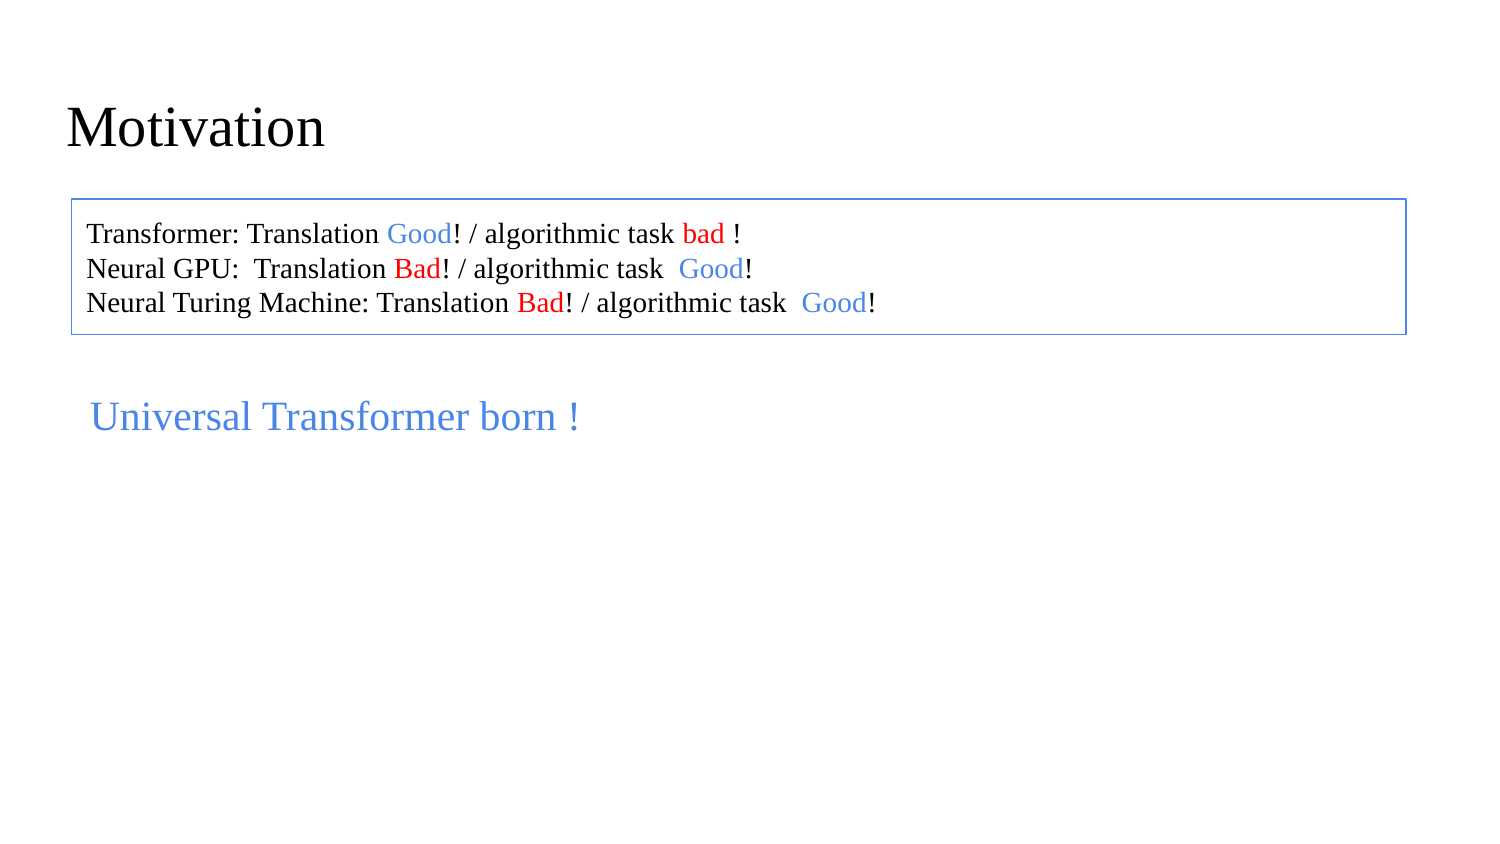

# Motivation
Transformer: Translation Good! / algorithmic task bad !
Neural GPU:  Translation Bad! / algorithmic task  Good!
Neural Turing Machine: Translation Bad! / algorithmic task  Good!
Universal Transformer born !